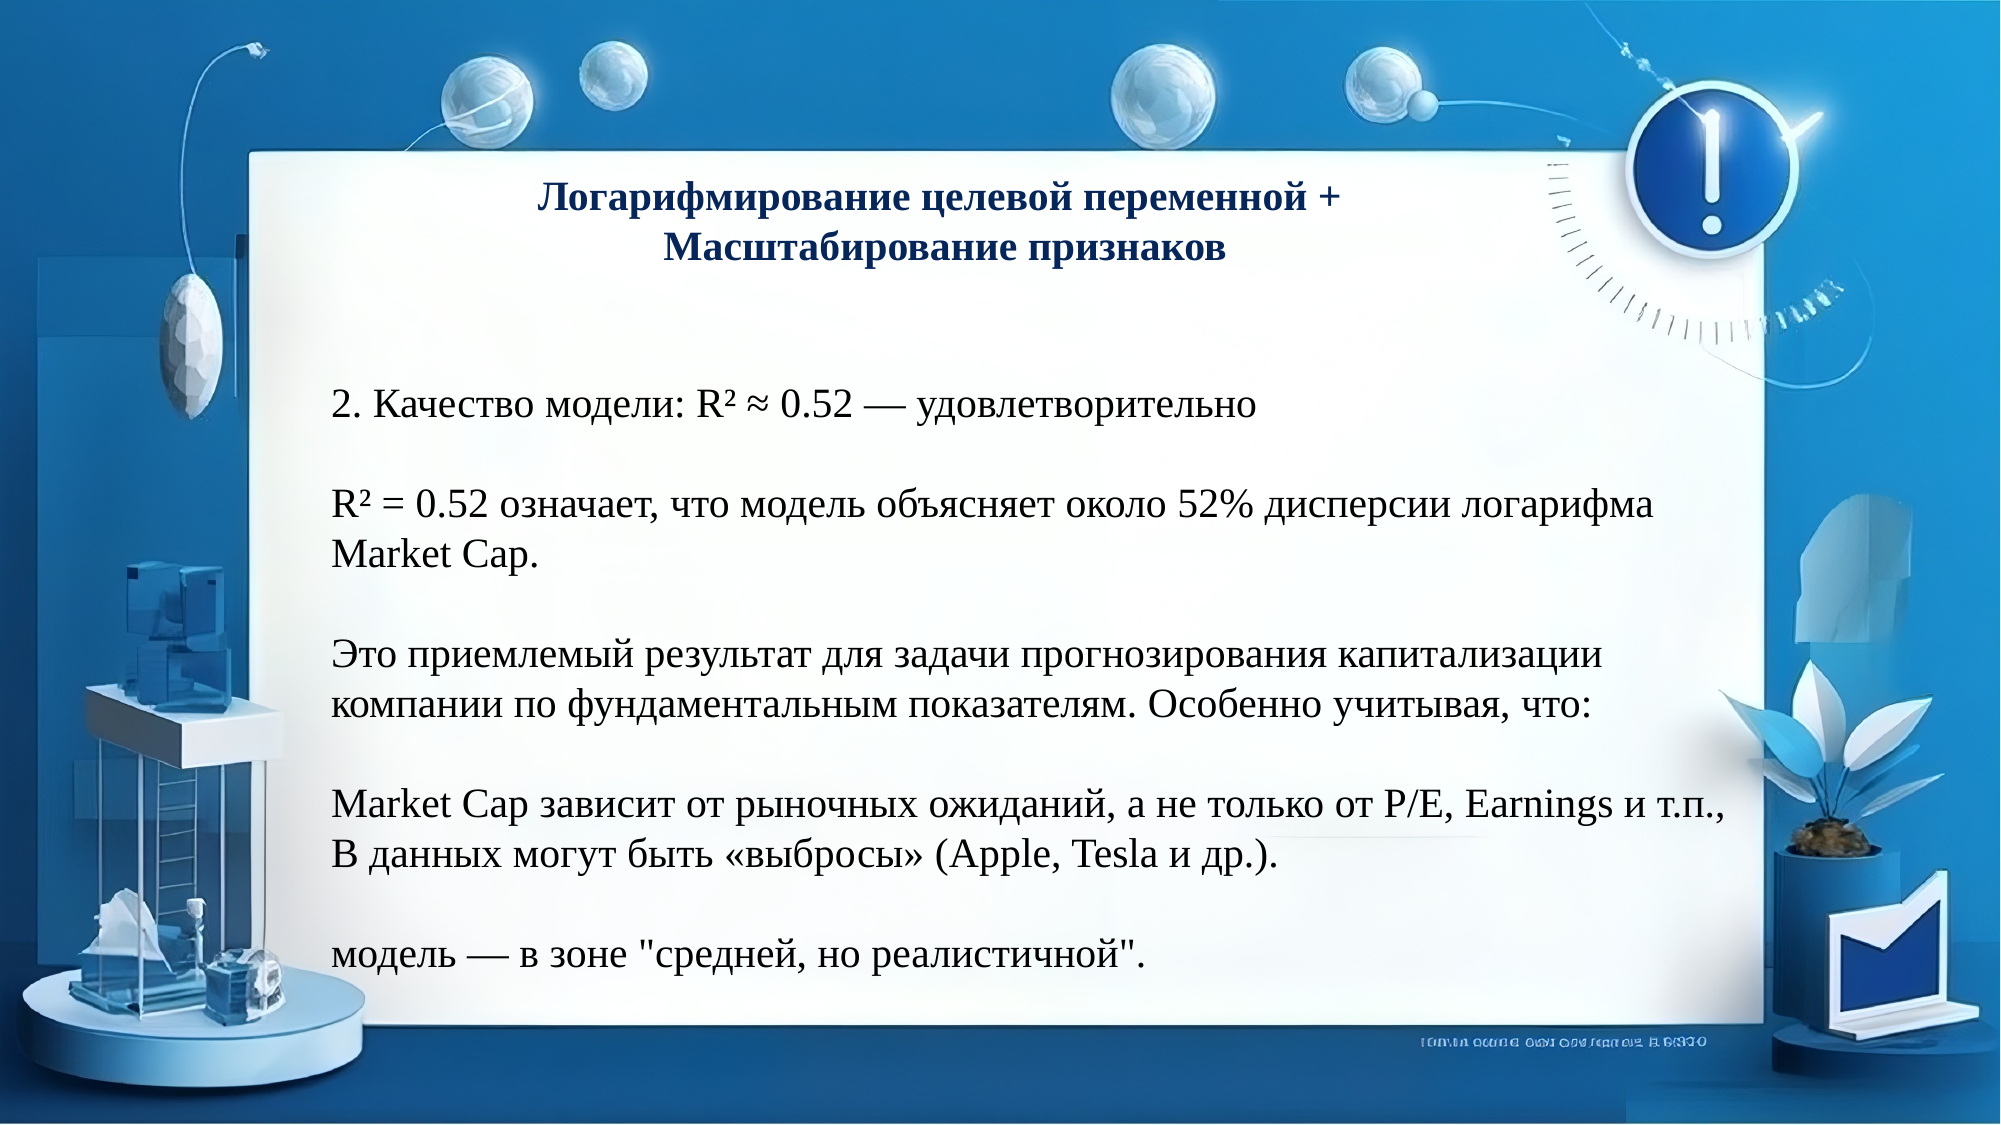

Логарифмирование целевой переменной +
Масштабирование признаков

2. Качество модели: R² ≈ 0.52 — удовлетворительно

R² = 0.52 означает, что модель объясняет около 52% дисперсии логарифма Market Cap.

Это приемлемый результат для задачи прогнозирования капитализации компании по фундаментальным показателям. Особенно учитывая, что:

Market Cap зависит от рыночных ожиданий, а не только от P/E, Earnings и т.п.,
В данных могут быть «выбросы» (Apple, Tesla и др.).
модель — в зоне "средней, но реалистичной".